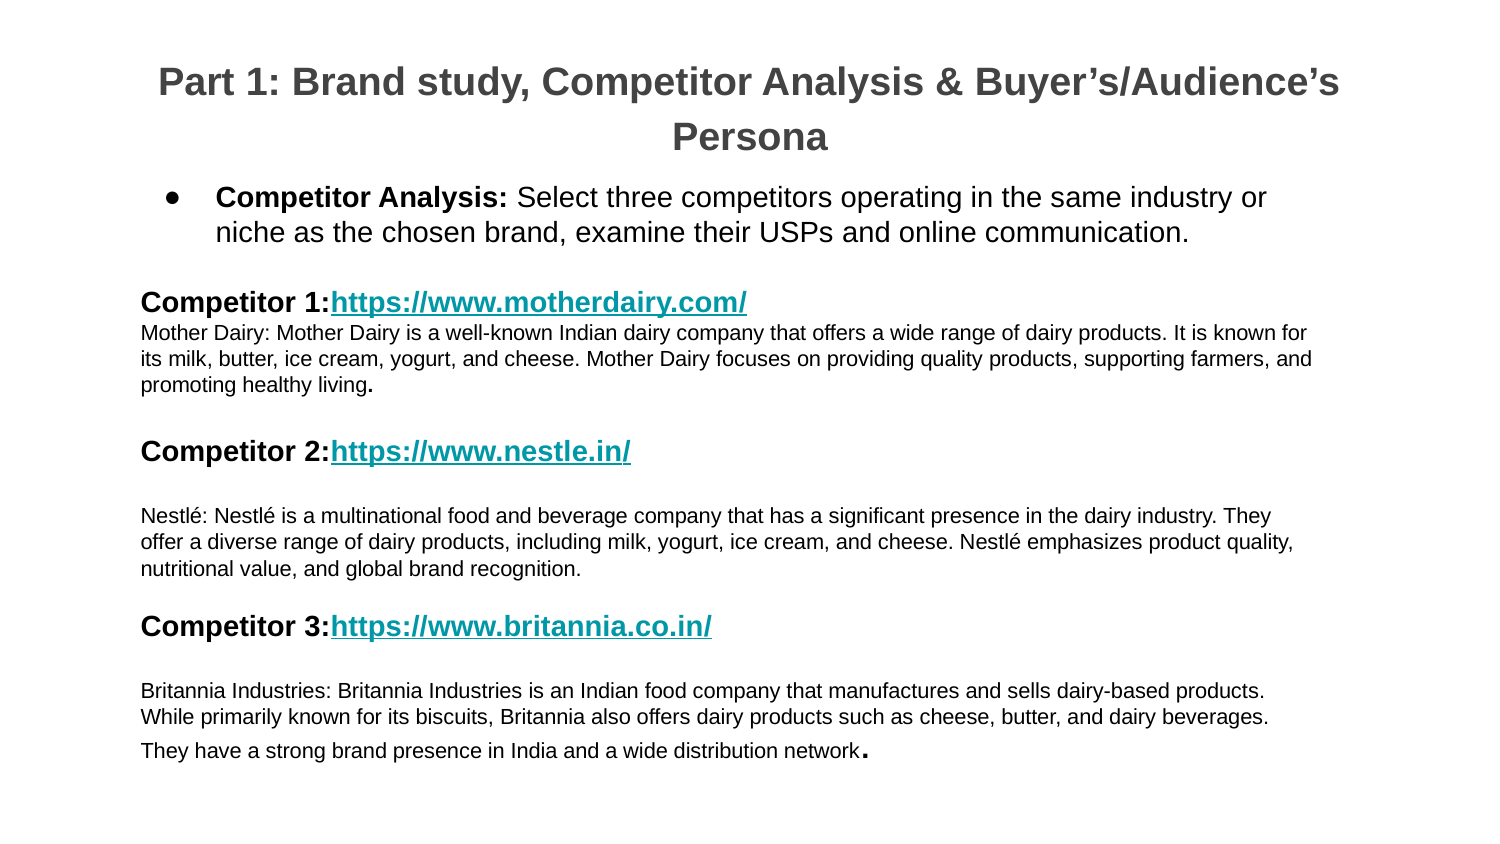

Part 1: Brand study, Competitor Analysis & Buyer’s/Audience’s Persona

Competitor Analysis: Select three competitors operating in the same industry or niche as the chosen brand, examine their USPs and online communication.

Competitor 1:https://www.motherdairy.com/
Mother Dairy: Mother Dairy is a well-known Indian dairy company that offers a wide range of dairy products. It is known for its milk, butter, ice cream, yogurt, and cheese. Mother Dairy focuses on providing quality products, supporting farmers, and promoting healthy living.

Competitor 2:https://www.nestle.in/

Nestlé: Nestlé is a multinational food and beverage company that has a significant presence in the dairy industry. They offer a diverse range of dairy products, including milk, yogurt, ice cream, and cheese. Nestlé emphasizes product quality, nutritional value, and global brand recognition.

Competitor 3:https://www.britannia.co.in/

Britannia Industries: Britannia Industries is an Indian food company that manufactures and sells dairy-based products. While primarily known for its biscuits, Britannia also offers dairy products such as cheese, butter, and dairy beverages. They have a strong brand presence in India and a wide distribution network.